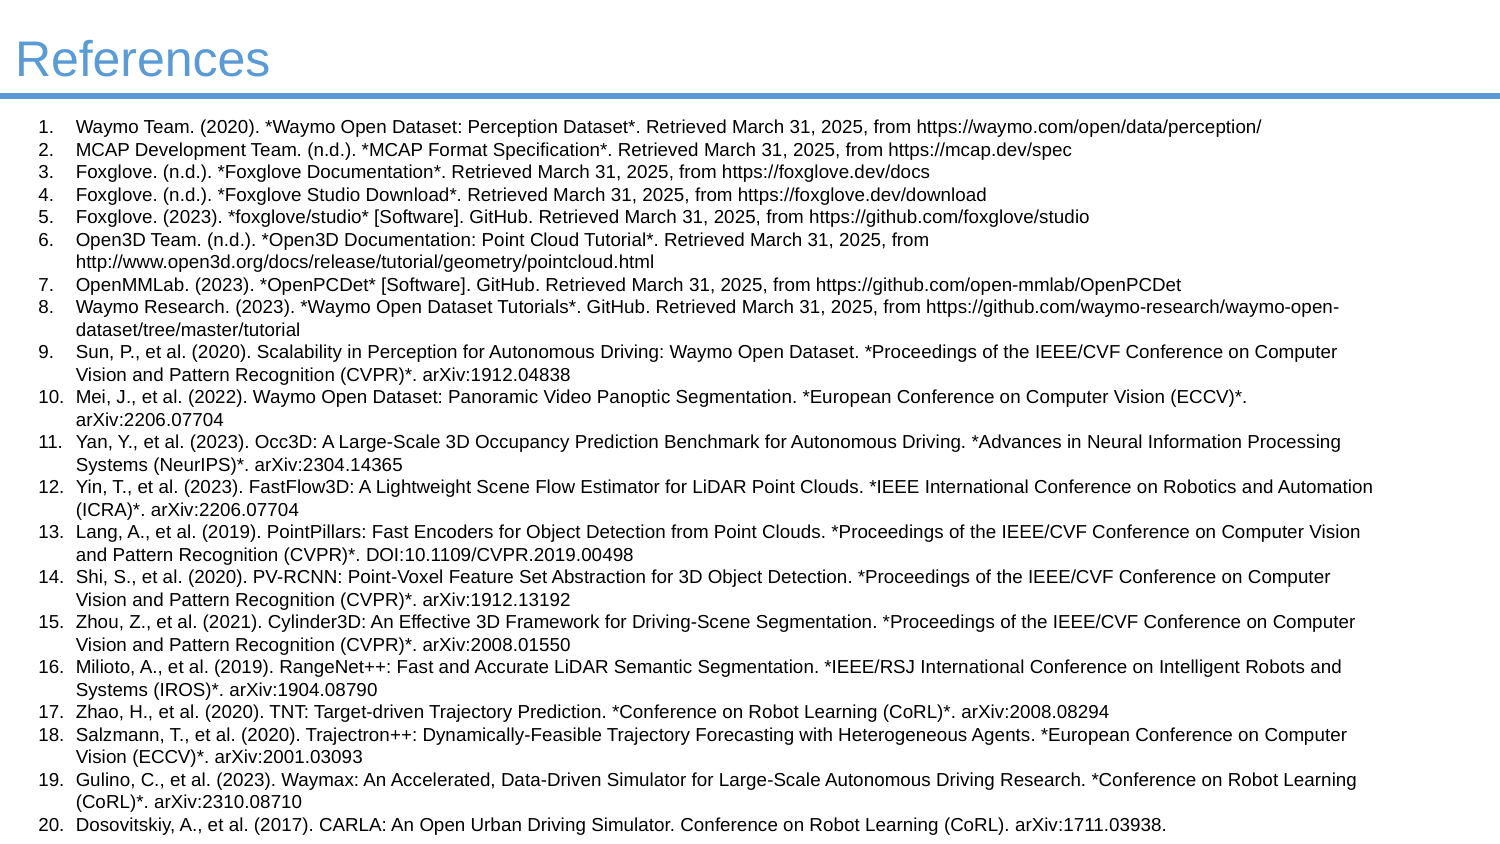

# References

Waymo Team. (2020). *Waymo Open Dataset: Perception Dataset*. Retrieved March 31, 2025, from https://waymo.com/open/data/perception/
MCAP Development Team. (n.d.). *MCAP Format Specification*. Retrieved March 31, 2025, from https://mcap.dev/spec
Foxglove. (n.d.). *Foxglove Documentation*. Retrieved March 31, 2025, from https://foxglove.dev/docs
Foxglove. (n.d.). *Foxglove Studio Download*. Retrieved March 31, 2025, from https://foxglove.dev/download
Foxglove. (2023). *foxglove/studio* [Software]. GitHub. Retrieved March 31, 2025, from https://github.com/foxglove/studio
Open3D Team. (n.d.). *Open3D Documentation: Point Cloud Tutorial*. Retrieved March 31, 2025, from http://www.open3d.org/docs/release/tutorial/geometry/pointcloud.html
OpenMMLab. (2023). *OpenPCDet* [Software]. GitHub. Retrieved March 31, 2025, from https://github.com/open-mmlab/OpenPCDet
Waymo Research. (2023). *Waymo Open Dataset Tutorials*. GitHub. Retrieved March 31, 2025, from https://github.com/waymo-research/waymo-open-dataset/tree/master/tutorial
Sun, P., et al. (2020). Scalability in Perception for Autonomous Driving: Waymo Open Dataset. *Proceedings of the IEEE/CVF Conference on Computer Vision and Pattern Recognition (CVPR)*. arXiv:1912.04838
Mei, J., et al. (2022). Waymo Open Dataset: Panoramic Video Panoptic Segmentation. *European Conference on Computer Vision (ECCV)*. arXiv:2206.07704
Yan, Y., et al. (2023). Occ3D: A Large-Scale 3D Occupancy Prediction Benchmark for Autonomous Driving. *Advances in Neural Information Processing Systems (NeurIPS)*. arXiv:2304.14365
Yin, T., et al. (2023). FastFlow3D: A Lightweight Scene Flow Estimator for LiDAR Point Clouds. *IEEE International Conference on Robotics and Automation (ICRA)*. arXiv:2206.07704
Lang, A., et al. (2019). PointPillars: Fast Encoders for Object Detection from Point Clouds. *Proceedings of the IEEE/CVF Conference on Computer Vision and Pattern Recognition (CVPR)*. DOI:10.1109/CVPR.2019.00498
Shi, S., et al. (2020). PV-RCNN: Point-Voxel Feature Set Abstraction for 3D Object Detection. *Proceedings of the IEEE/CVF Conference on Computer Vision and Pattern Recognition (CVPR)*. arXiv:1912.13192
Zhou, Z., et al. (2021). Cylinder3D: An Effective 3D Framework for Driving-Scene Segmentation. *Proceedings of the IEEE/CVF Conference on Computer Vision and Pattern Recognition (CVPR)*. arXiv:2008.01550
Milioto, A., et al. (2019). RangeNet++: Fast and Accurate LiDAR Semantic Segmentation. *IEEE/RSJ International Conference on Intelligent Robots and Systems (IROS)*. arXiv:1904.08790
Zhao, H., et al. (2020). TNT: Target-driven Trajectory Prediction. *Conference on Robot Learning (CoRL)*. arXiv:2008.08294
Salzmann, T., et al. (2020). Trajectron++: Dynamically-Feasible Trajectory Forecasting with Heterogeneous Agents. *European Conference on Computer Vision (ECCV)*. arXiv:2001.03093
Gulino, C., et al. (2023). Waymax: An Accelerated, Data-Driven Simulator for Large-Scale Autonomous Driving Research. *Conference on Robot Learning (CoRL)*. arXiv:2310.08710
Dosovitskiy, A., et al. (2017). CARLA: An Open Urban Driving Simulator. Conference on Robot Learning (CoRL). arXiv:1711.03938.